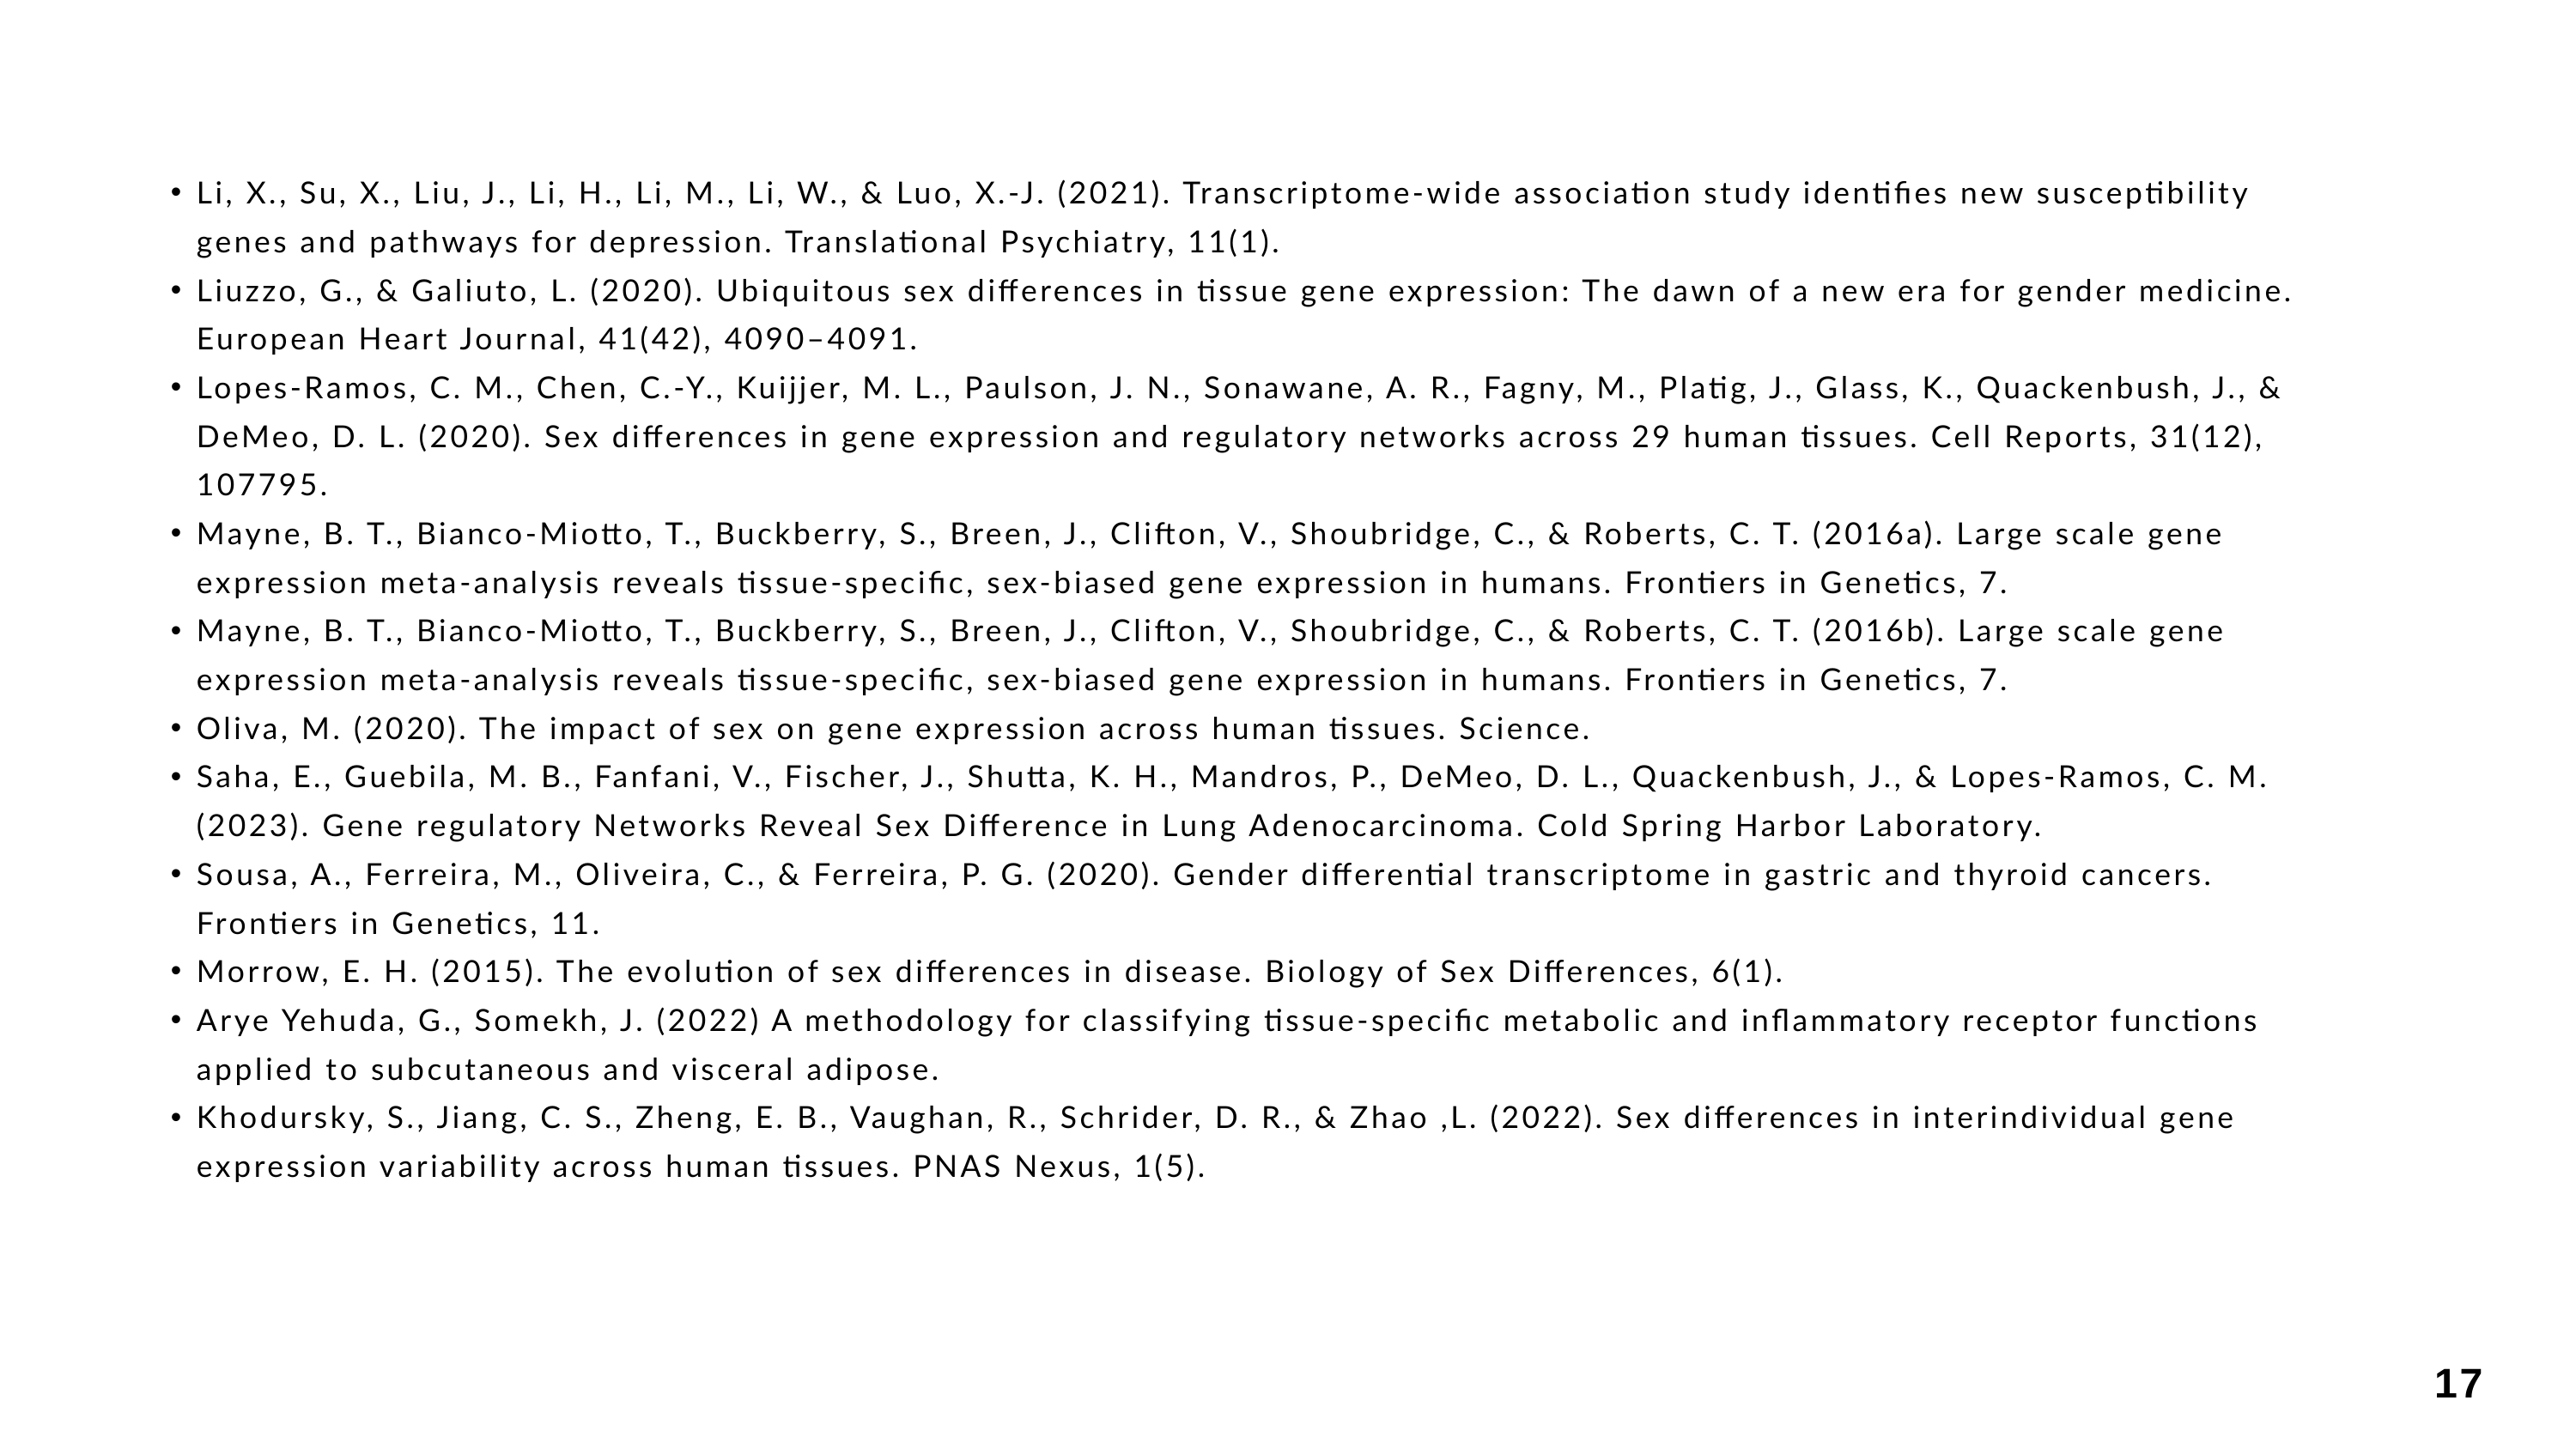

Li, X., Su, X., Liu, J., Li, H., Li, M., Li, W., & Luo, X.-J. (2021). Transcriptome-wide association study identifies new susceptibility genes and pathways for depression. Translational Psychiatry, 11(1).
Liuzzo, G., & Galiuto, L. (2020). Ubiquitous sex differences in tissue gene expression: The dawn of a new era for gender medicine. European Heart Journal, 41(42), 4090–4091.
Lopes-Ramos, C. M., Chen, C.-Y., Kuijjer, M. L., Paulson, J. N., Sonawane, A. R., Fagny, M., Platig, J., Glass, K., Quackenbush, J., & DeMeo, D. L. (2020). Sex differences in gene expression and regulatory networks across 29 human tissues. Cell Reports, 31(12), 107795.
Mayne, B. T., Bianco-Miotto, T., Buckberry, S., Breen, J., Clifton, V., Shoubridge, C., & Roberts, C. T. (2016a). Large scale gene expression meta-analysis reveals tissue-specific, sex-biased gene expression in humans. Frontiers in Genetics, 7.
Mayne, B. T., Bianco-Miotto, T., Buckberry, S., Breen, J., Clifton, V., Shoubridge, C., & Roberts, C. T. (2016b). Large scale gene expression meta-analysis reveals tissue-specific, sex-biased gene expression in humans. Frontiers in Genetics, 7.
Oliva, M. (2020). The impact of sex on gene expression across human tissues. Science.
Saha, E., Guebila, M. B., Fanfani, V., Fischer, J., Shutta, K. H., Mandros, P., DeMeo, D. L., Quackenbush, J., & Lopes-Ramos, C. M. (2023). Gene regulatory Networks Reveal Sex Difference in Lung Adenocarcinoma. Cold Spring Harbor Laboratory.
Sousa, A., Ferreira, M., Oliveira, C., & Ferreira, P. G. (2020). Gender differential transcriptome in gastric and thyroid cancers. Frontiers in Genetics, 11.
Morrow, E. H. (2015). The evolution of sex differences in disease. Biology of Sex Differences, 6(1).
Arye Yehuda, G., Somekh, J. (2022) A methodology for classifying tissue-specific metabolic and inflammatory receptor functions applied to subcutaneous and visceral adipose.
Khodursky, S., Jiang, C. S., Zheng, E. B., Vaughan, R., Schrider, D. R., & Zhao ,L. (2022). Sex differences in interindividual gene expression variability across human tissues. PNAS Nexus, 1(5).
17